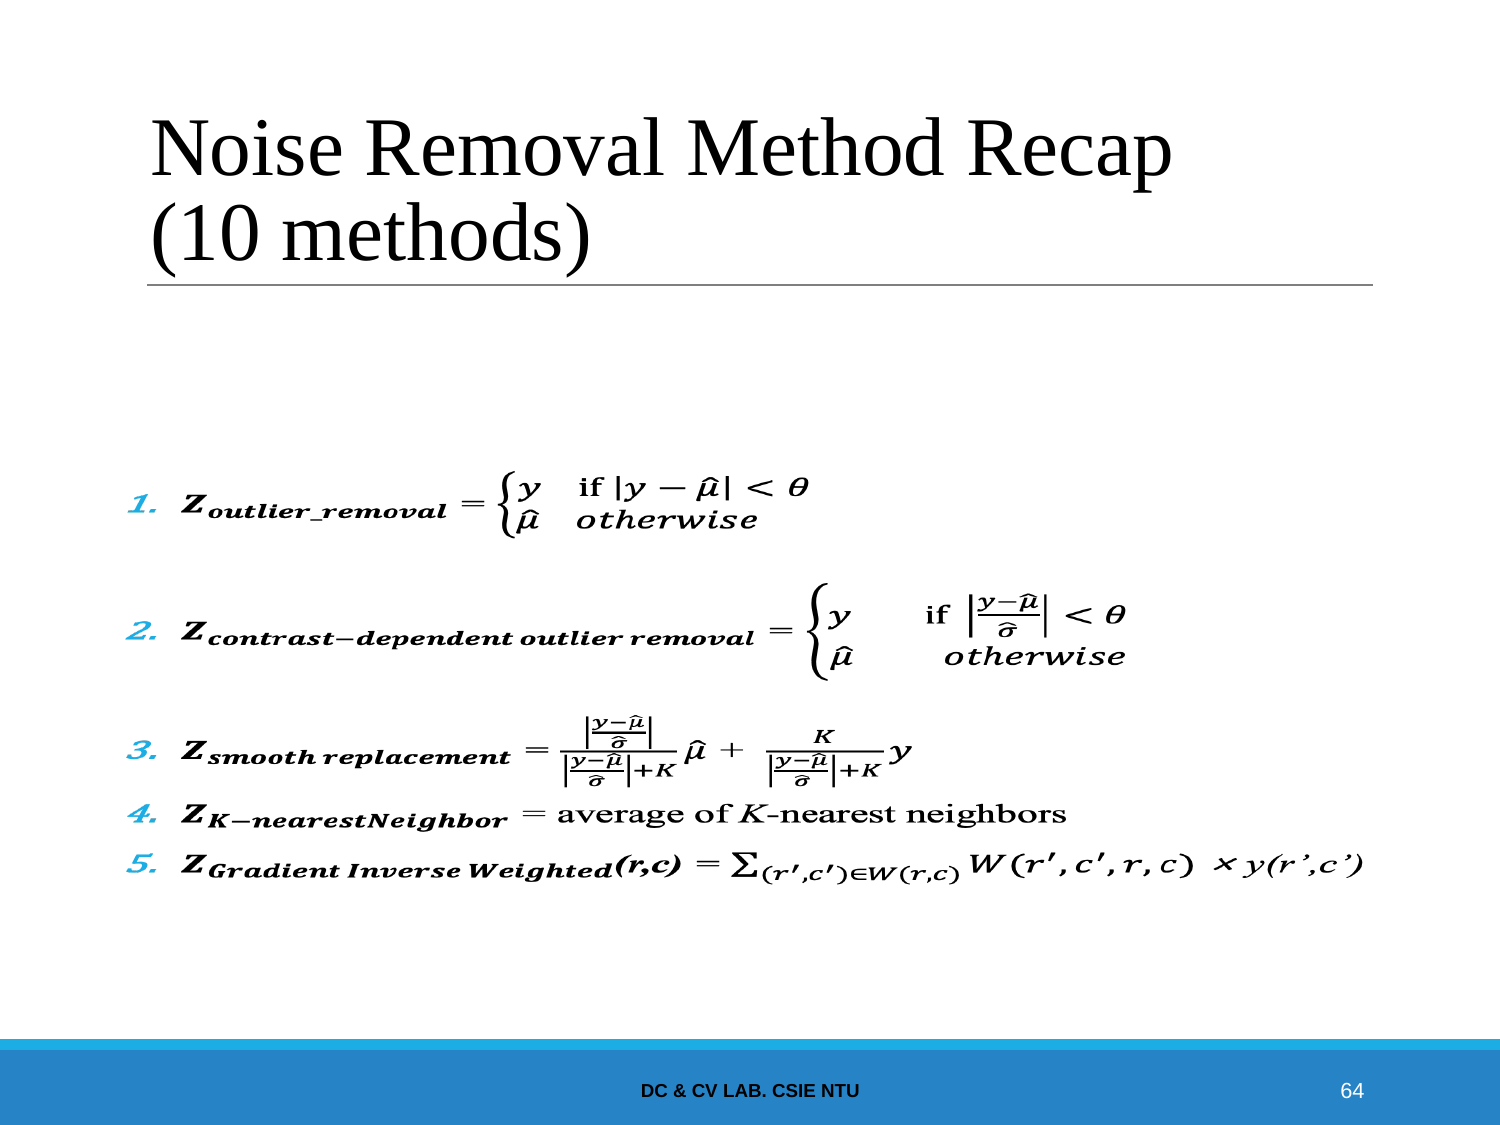

# Noise Removal Method Recap (10 methods)

DC & CV LAB. CSIE NTU
64